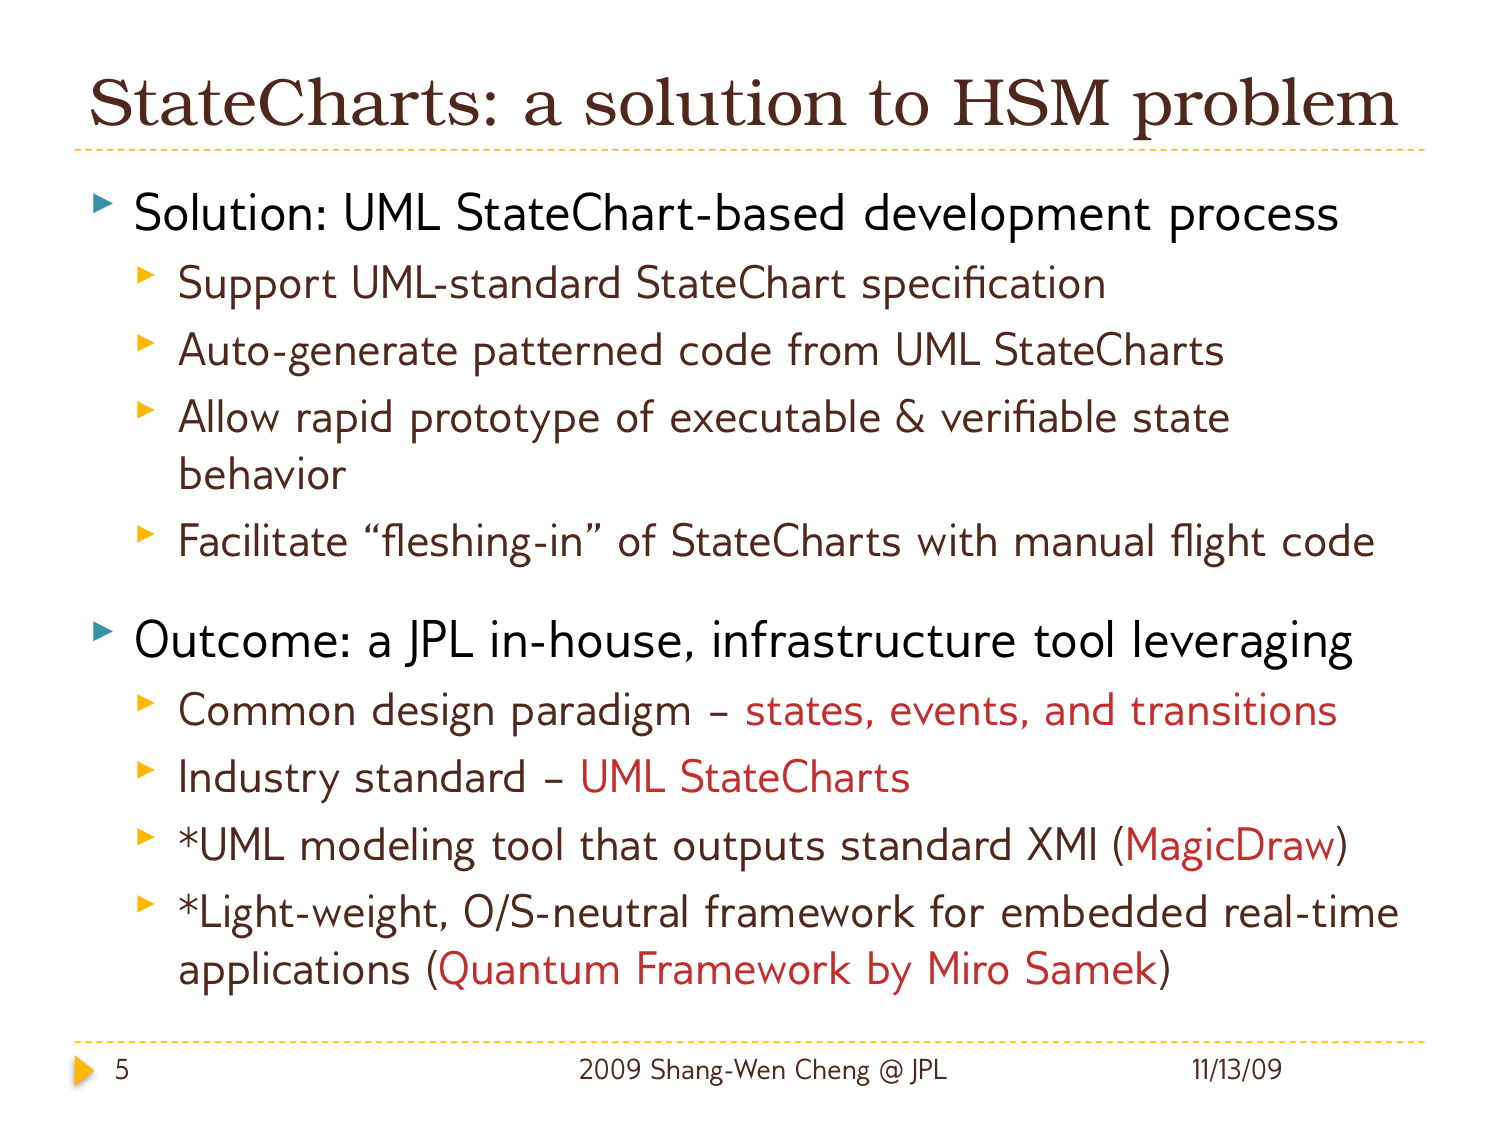

# StateCharts: a solution to HSM problem
Solution: UML StateChart-based development process
Support UML-standard StateChart specification
Auto-generate patterned code from UML StateCharts
Allow rapid prototype of executable & verifiable state behavior
Facilitate “fleshing-in” of StateCharts with manual flight code
Outcome: a JPL in-house, infrastructure tool leveraging
Common design paradigm – states, events, and transitions
Industry standard – UML StateCharts
*UML modeling tool that outputs standard XMI (MagicDraw)
*Light-weight, O/S-neutral framework for embedded real-time applications (Quantum Framework by Miro Samek)
5
2009 Shang-Wen Cheng @ JPL
11/13/09